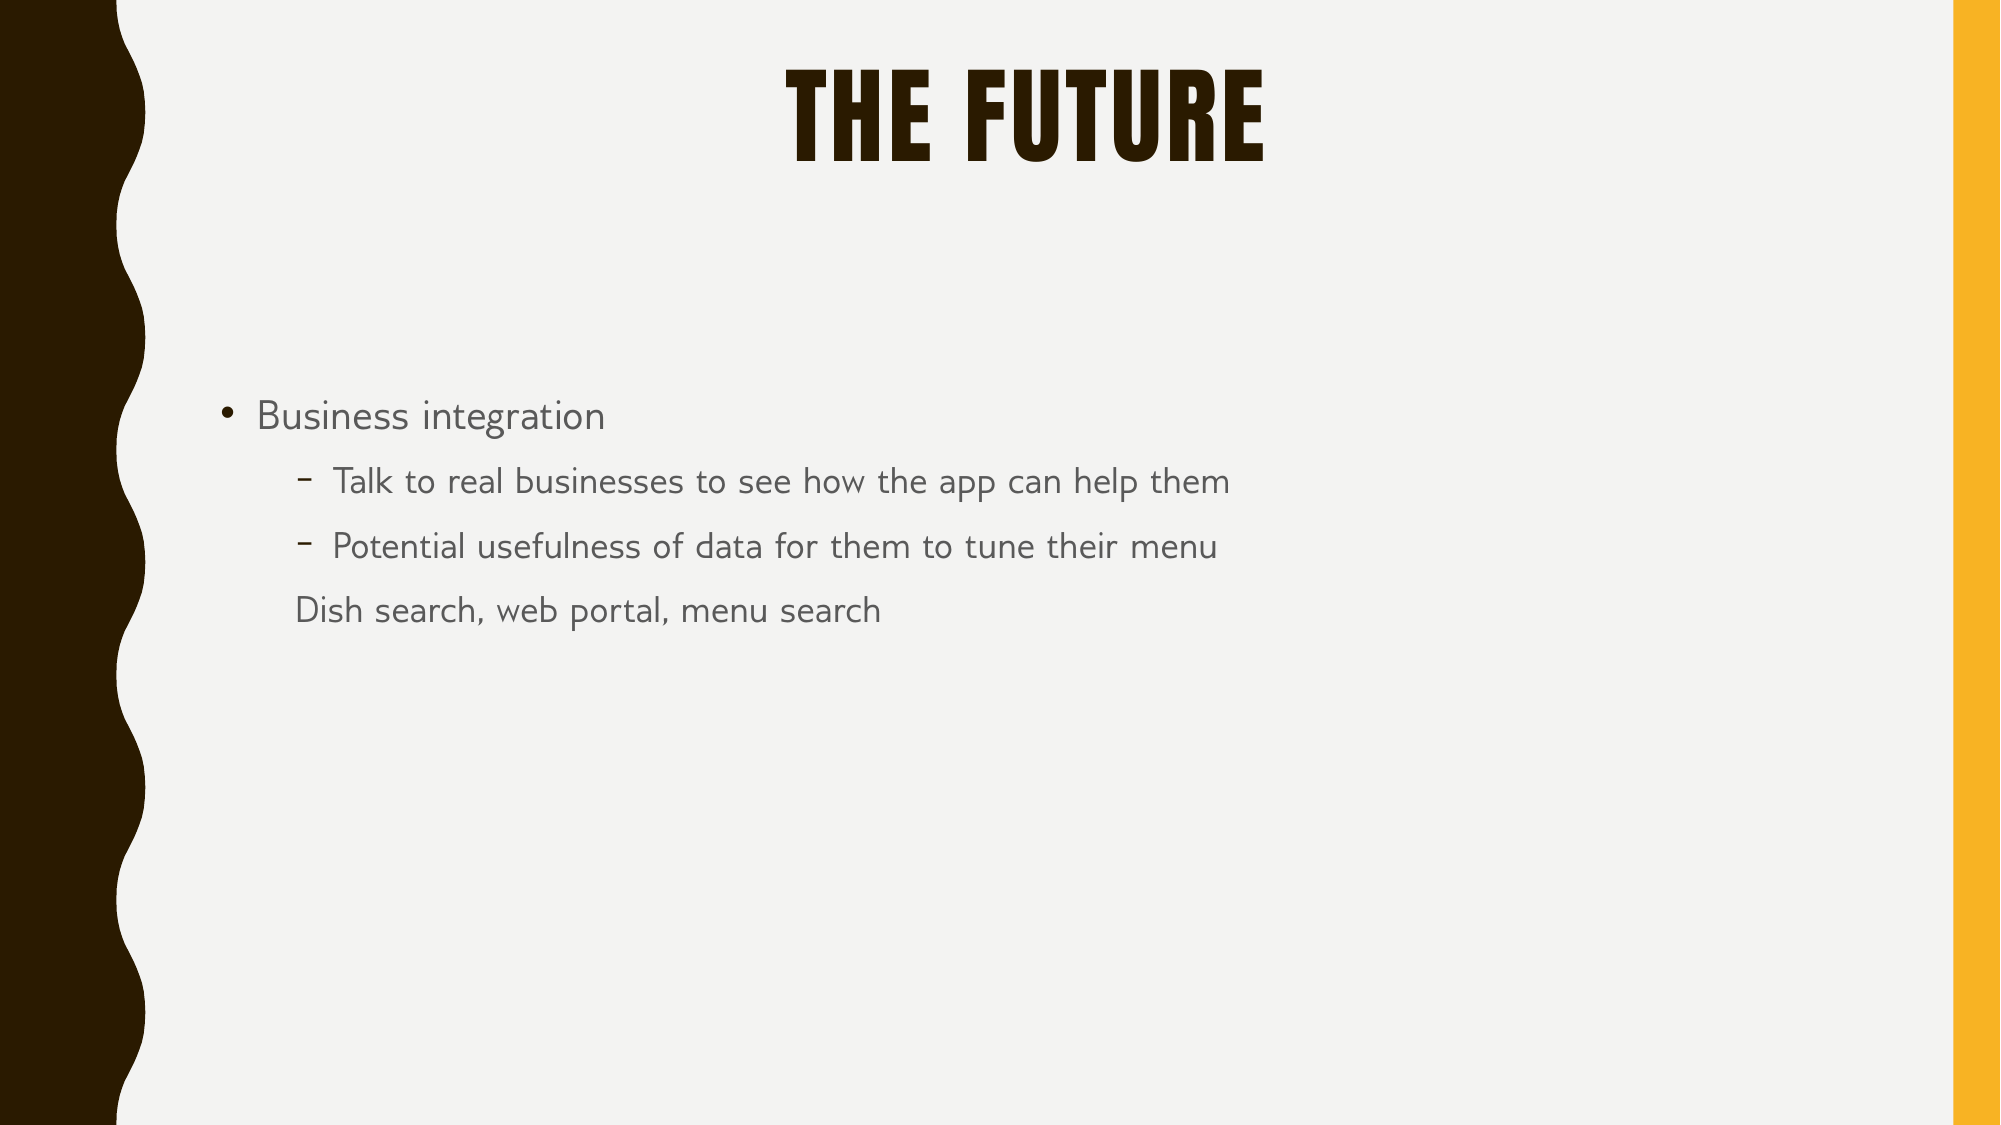

# The Future
Business integration
Talk to real businesses to see how the app can help them
Potential usefulness of data for them to tune their menu
Dish search, web portal, menu search